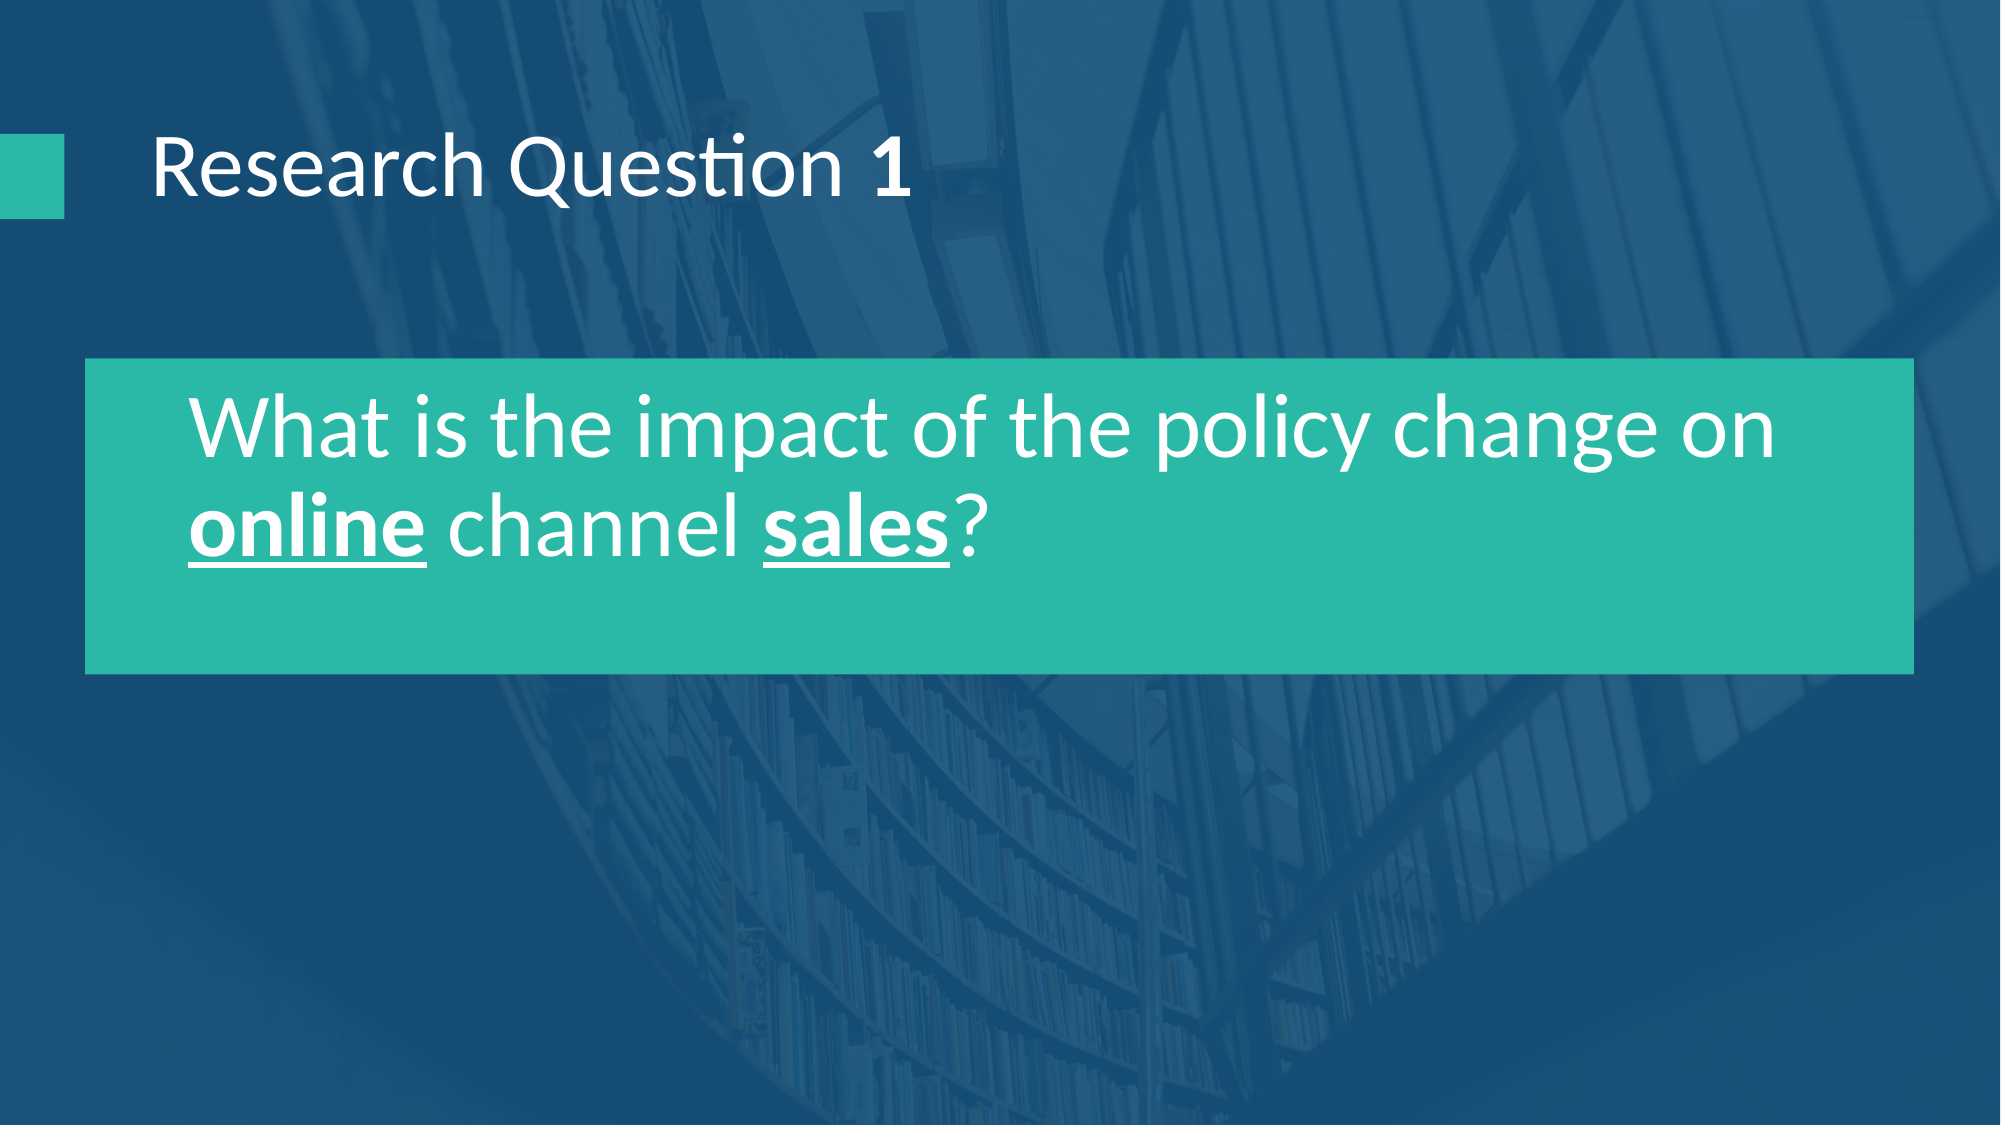

# Research Question 1

    What is the impact of the policy change on
    online channel sales?